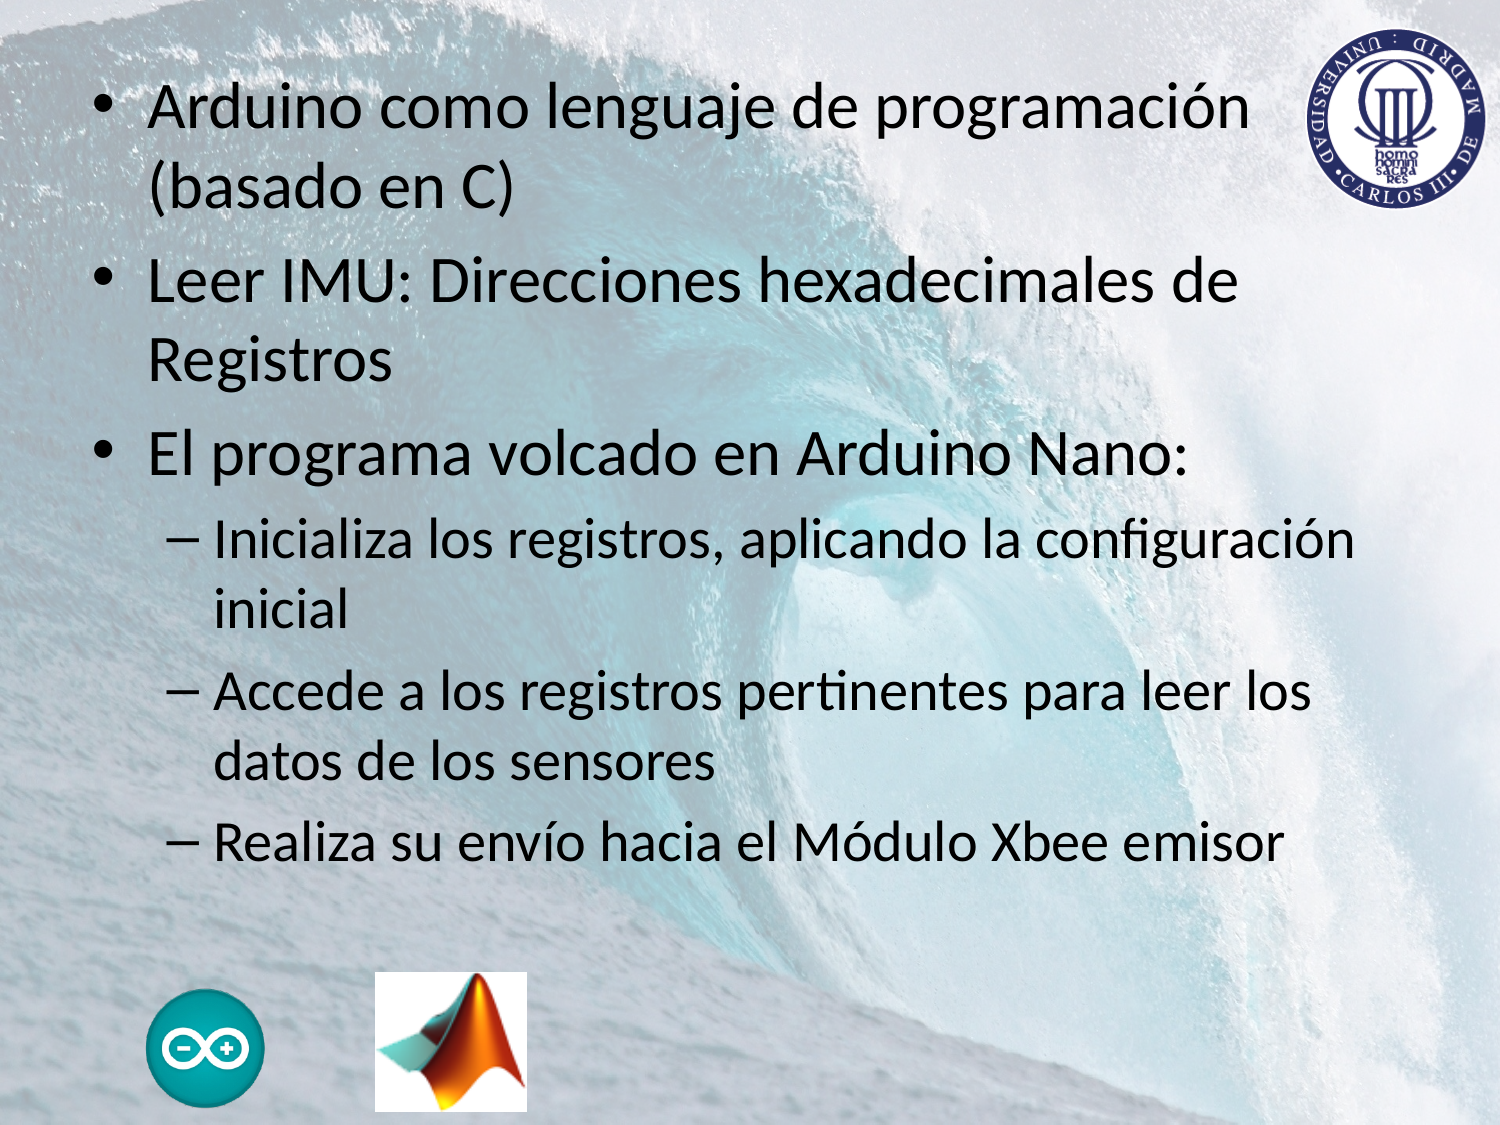

Arduino como lenguaje de programación (basado en C)
Leer IMU: Direcciones hexadecimales de Registros
El programa volcado en Arduino Nano:
Inicializa los registros, aplicando la configuración inicial
Accede a los registros pertinentes para leer los datos de los sensores
Realiza su envío hacia el Módulo Xbee emisor